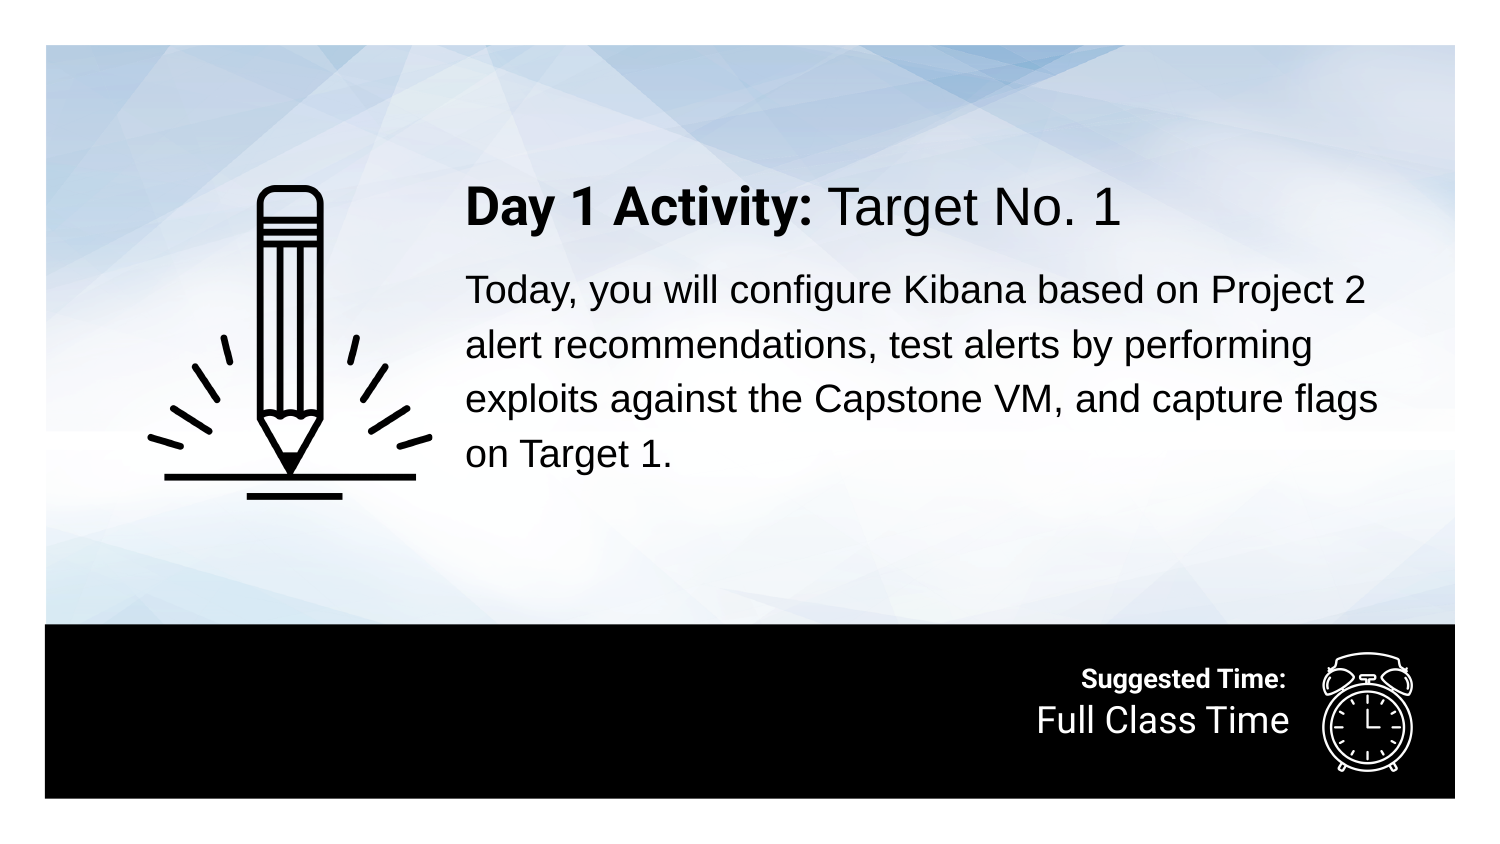

Day 1 Activity: Target No. 1
Today, you will configure Kibana based on Project 2
alert recommendations, test alerts by performing
exploits against the Capstone VM, and capture flags
on Target 1.
# Full Class Time